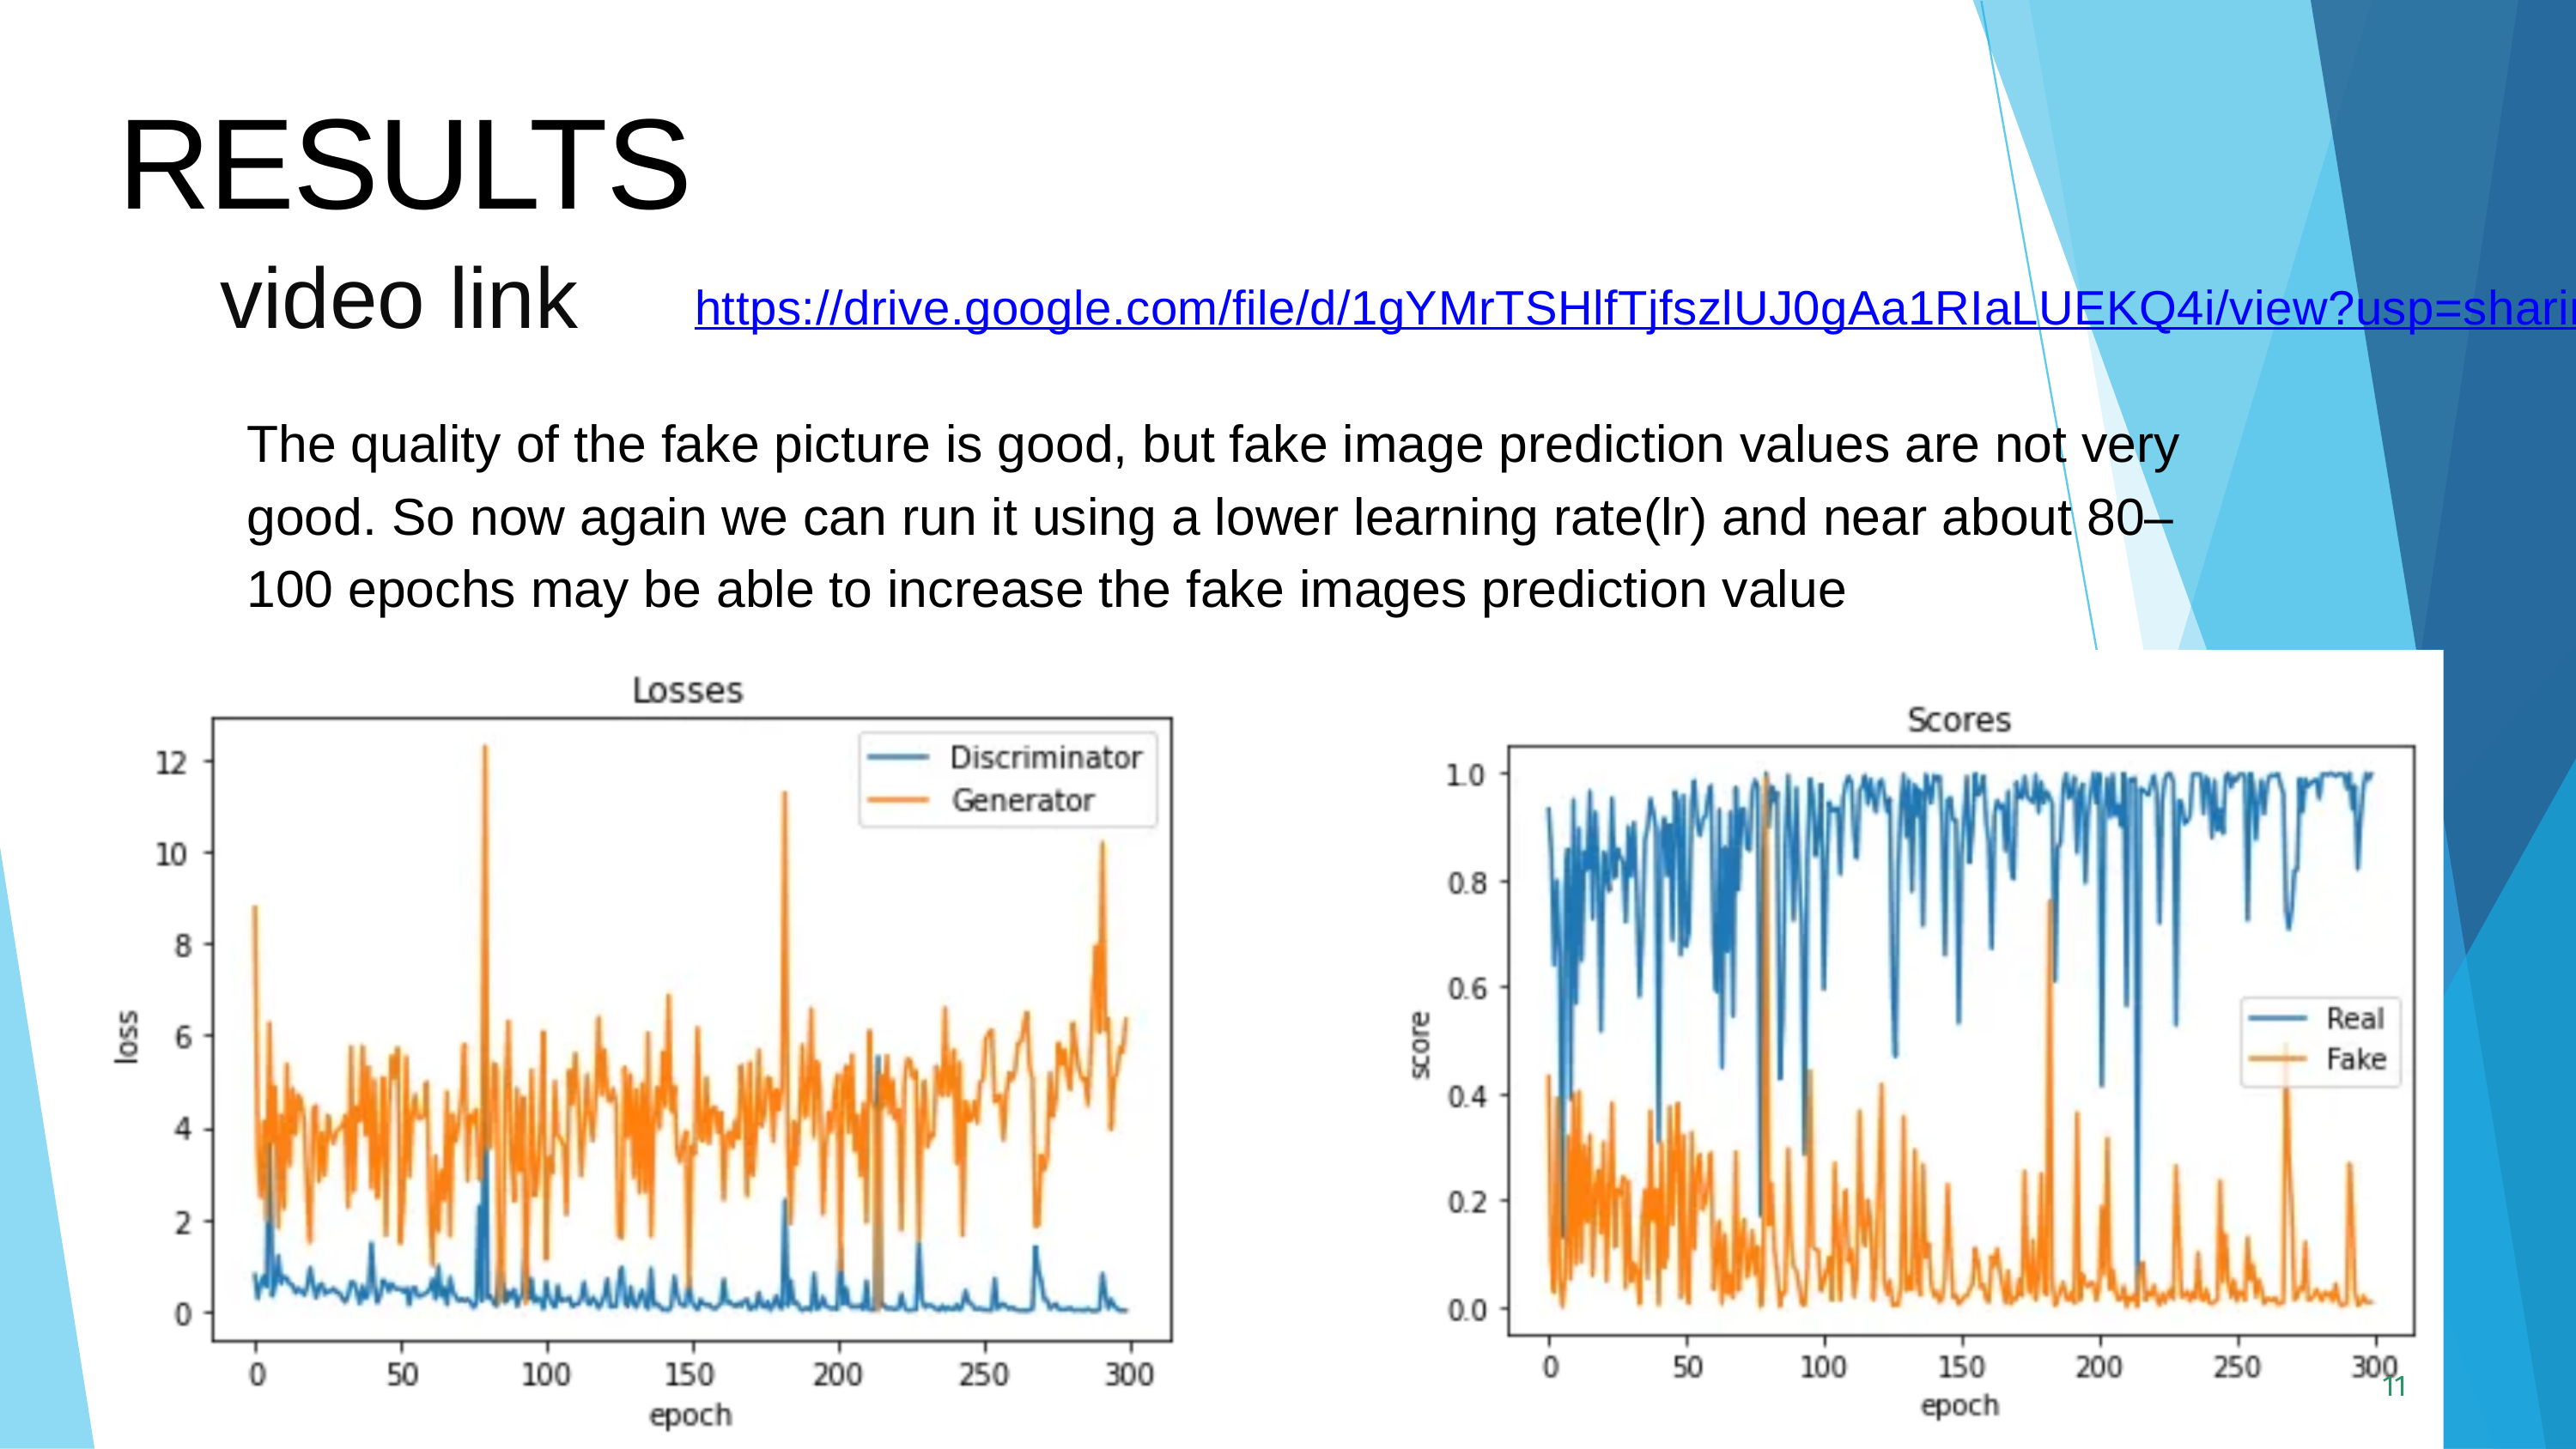

RESULTS
video link
https://drive.google.com/file/d/1gYMrTSHlfTjfszlUJ0gAa1RIaLUEKQ4i/view?usp=sharing
The quality of the fake picture is good, but fake image prediction values are not very good. So now again we can run it using a lower learning rate(lr) and near about 80–100 epochs may be able to increase the fake images prediction value

11
3/21/2024  Annual Review